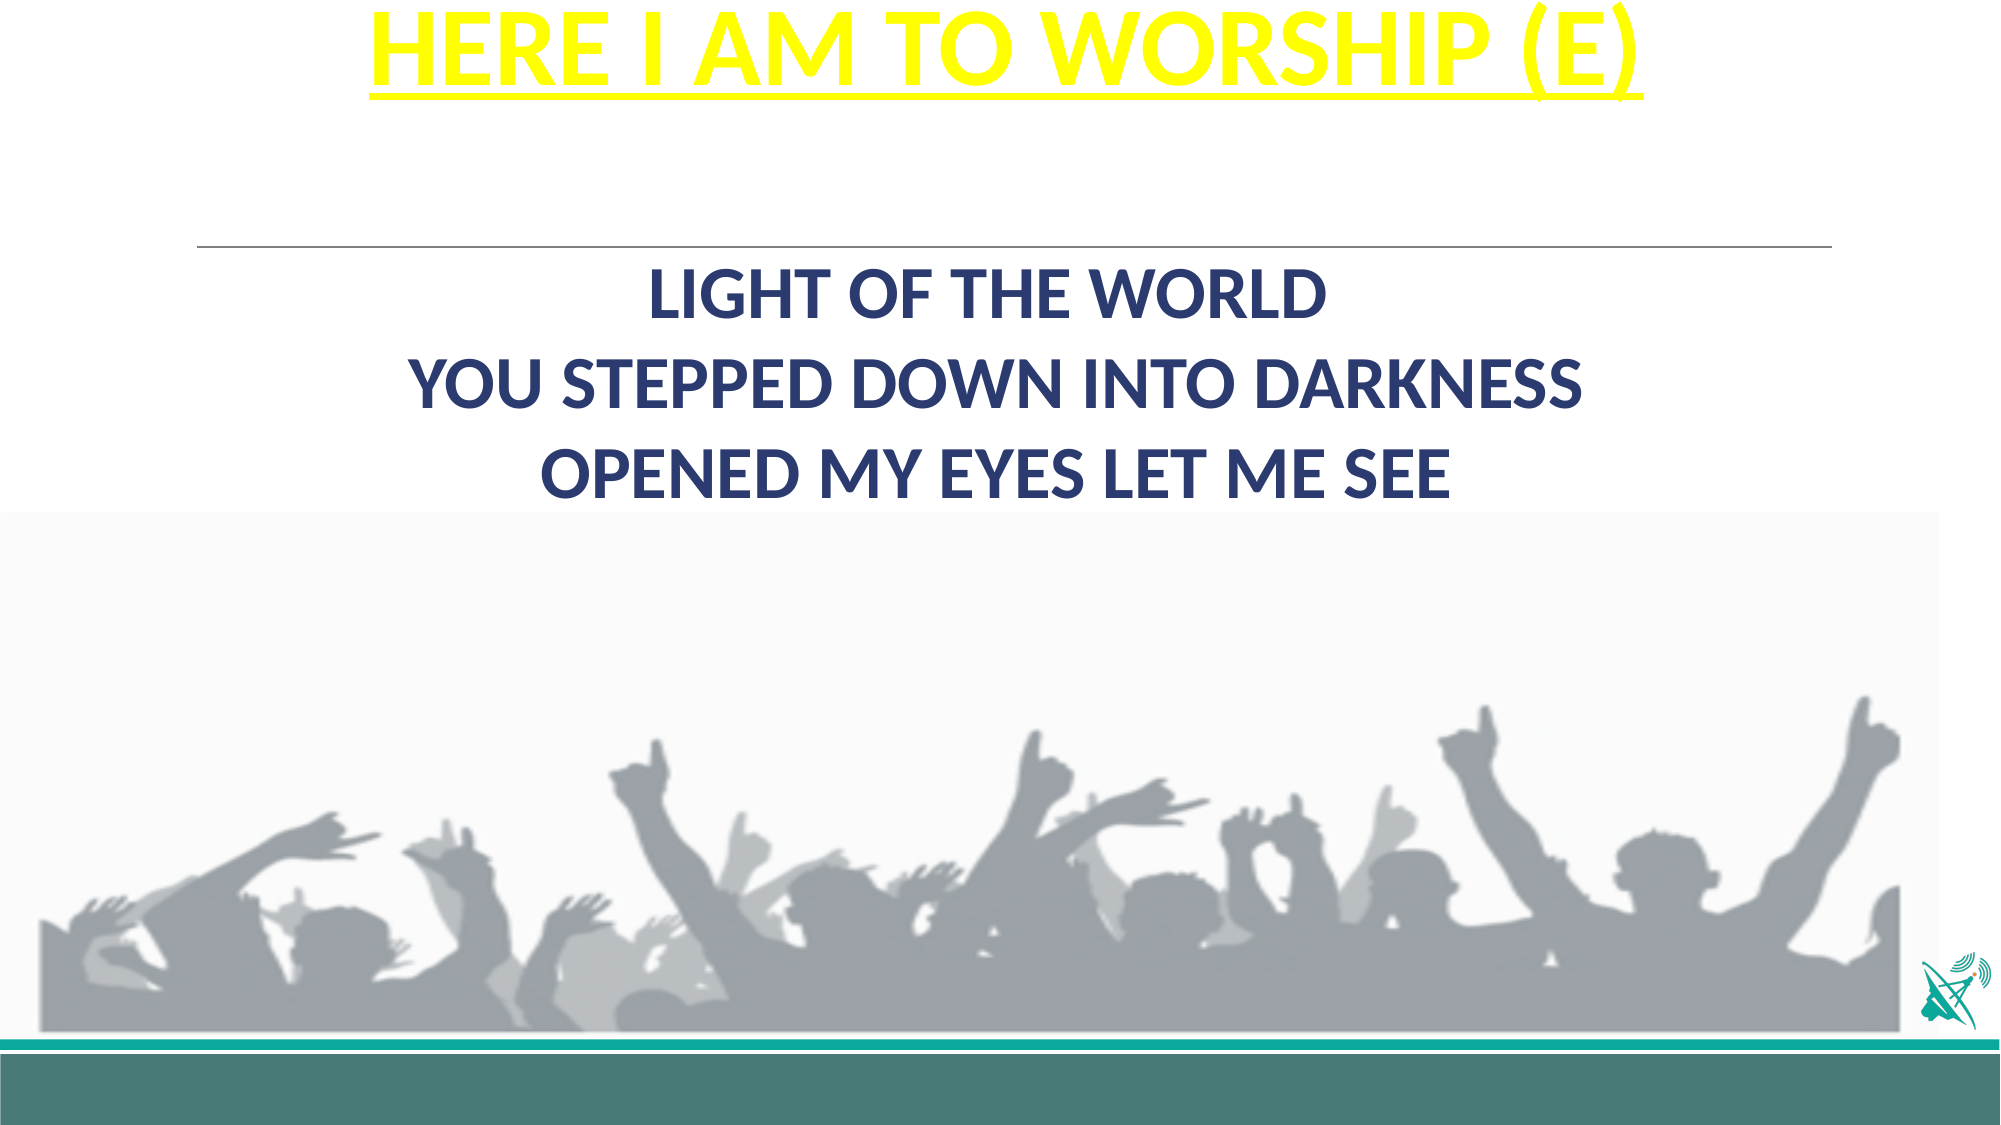

# HERE I AM TO WORSHIP (E)
LIGHT OF THE WORLD
YOU STEPPED DOWN INTO DARKNESS
OPENED MY EYES LET ME SEE